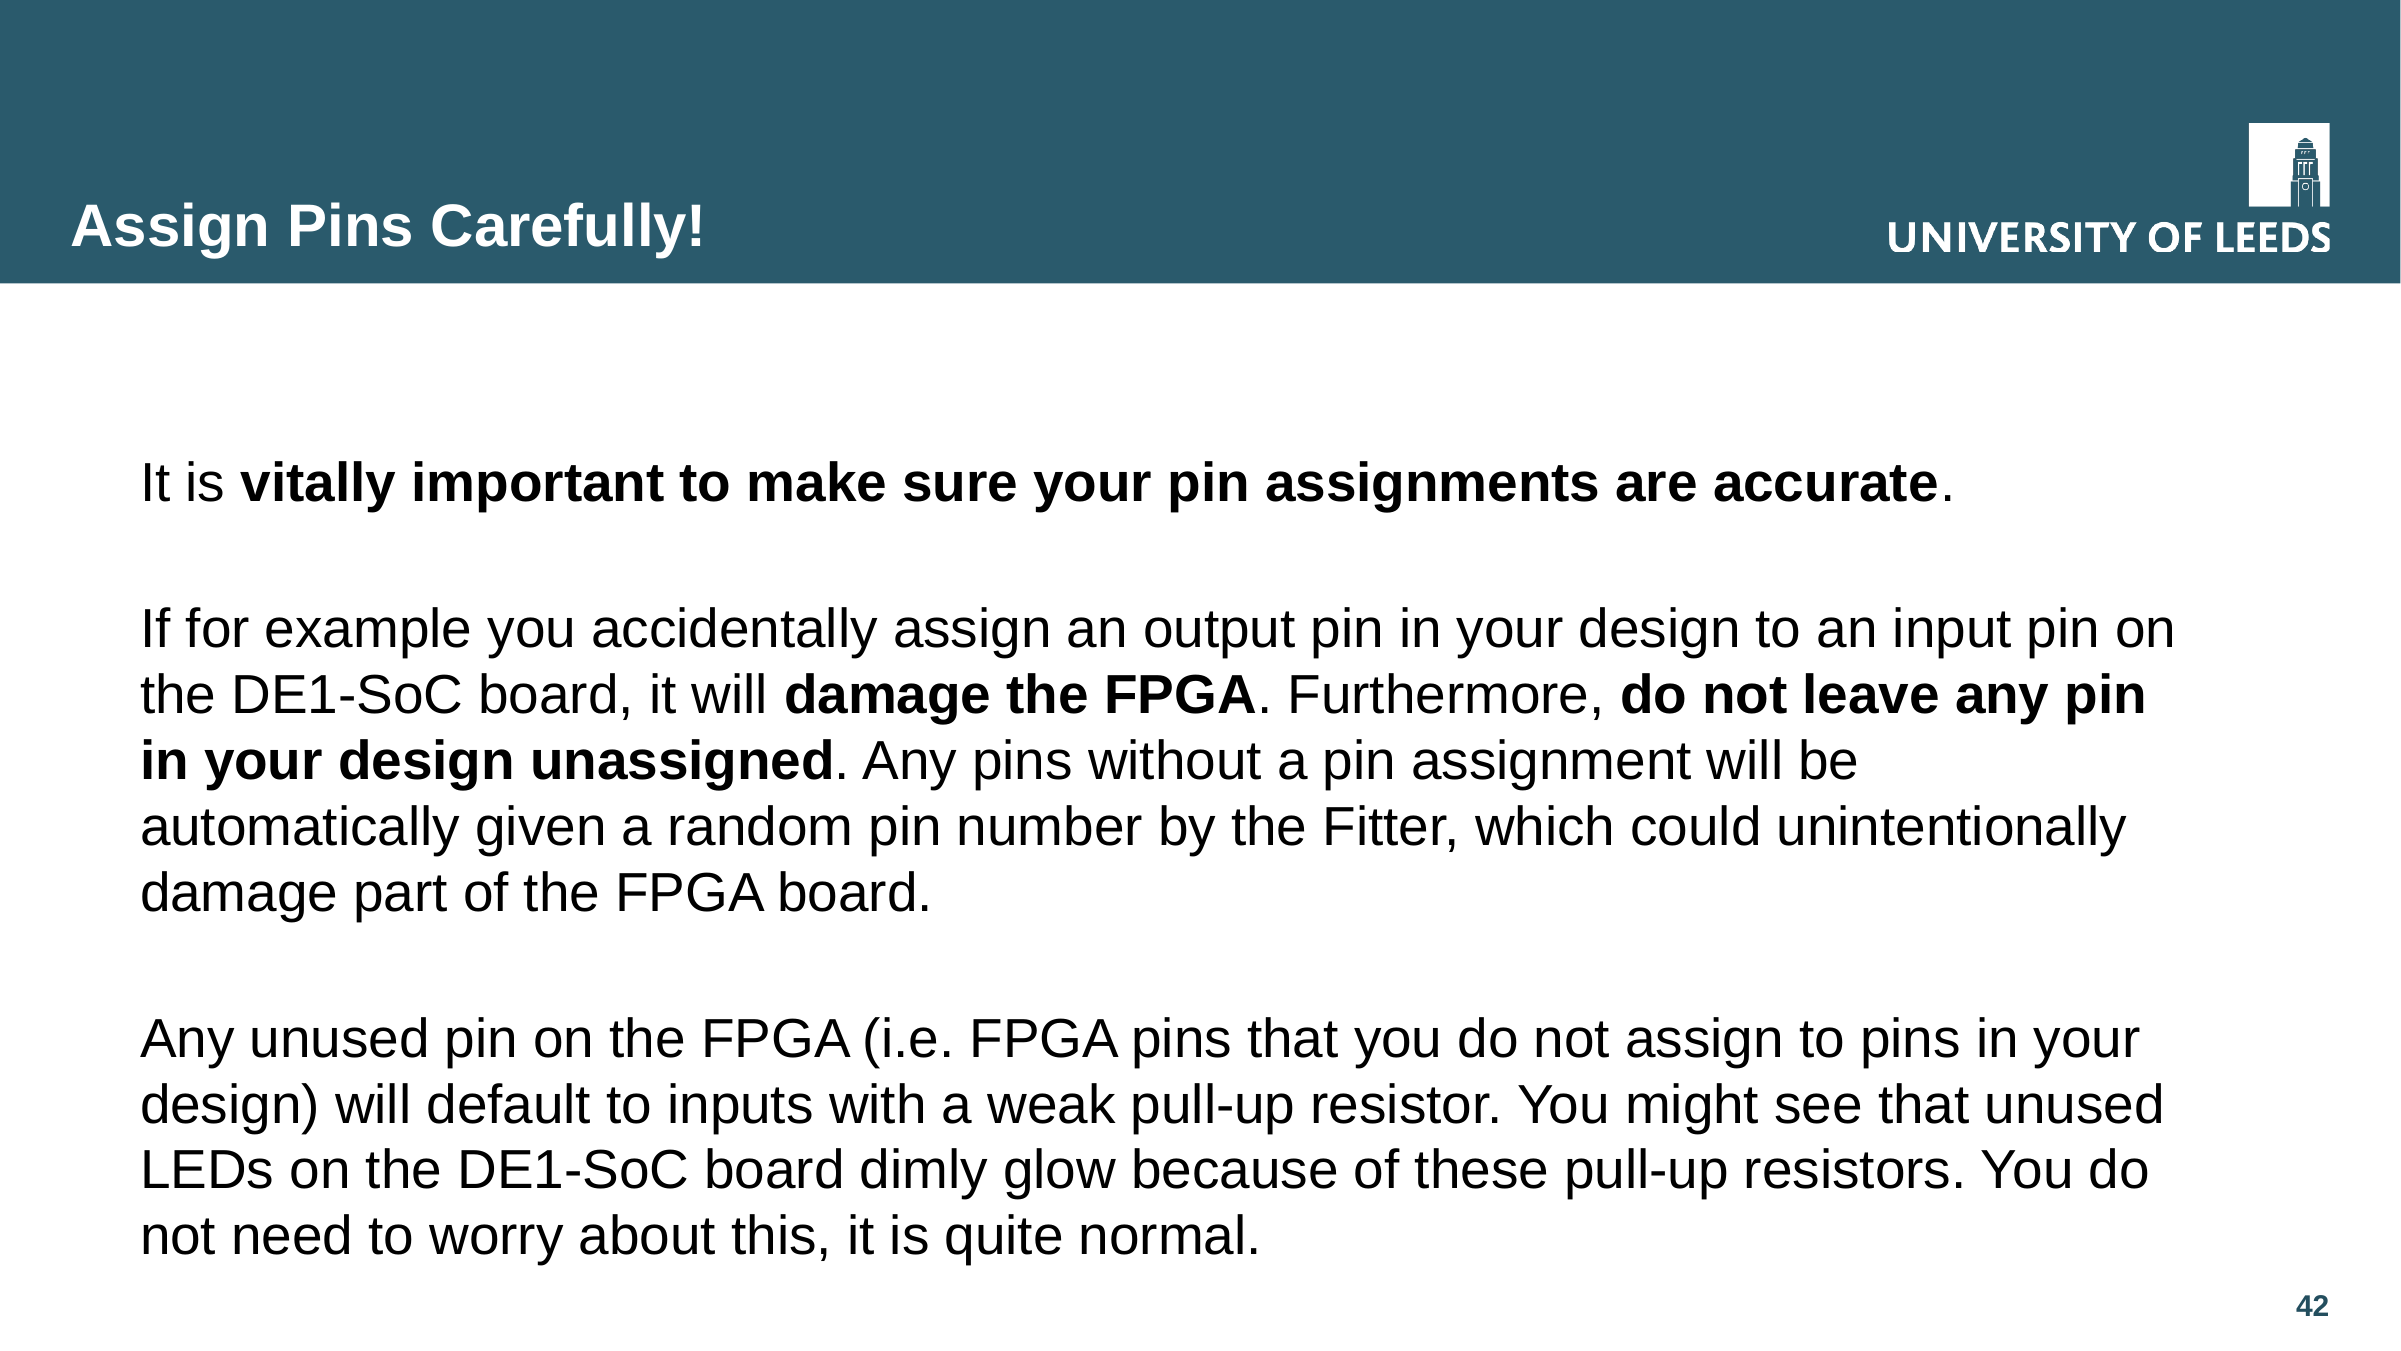

# Assign Pins Carefully!
It is vitally important to make sure your pin assignments are accurate.
If for example you accidentally assign an output pin in your design to an input pin on the DE1-SoC board, it will damage the FPGA. Furthermore, do not leave any pin in your design unassigned. Any pins without a pin assignment will be automatically given a random pin number by the Fitter, which could unintentionally damage part of the FPGA board.
Any unused pin on the FPGA (i.e. FPGA pins that you do not assign to pins in your design) will default to inputs with a weak pull-up resistor. You might see that unused LEDs on the DE1-SoC board dimly glow because of these pull-up resistors. You do not need to worry about this, it is quite normal.